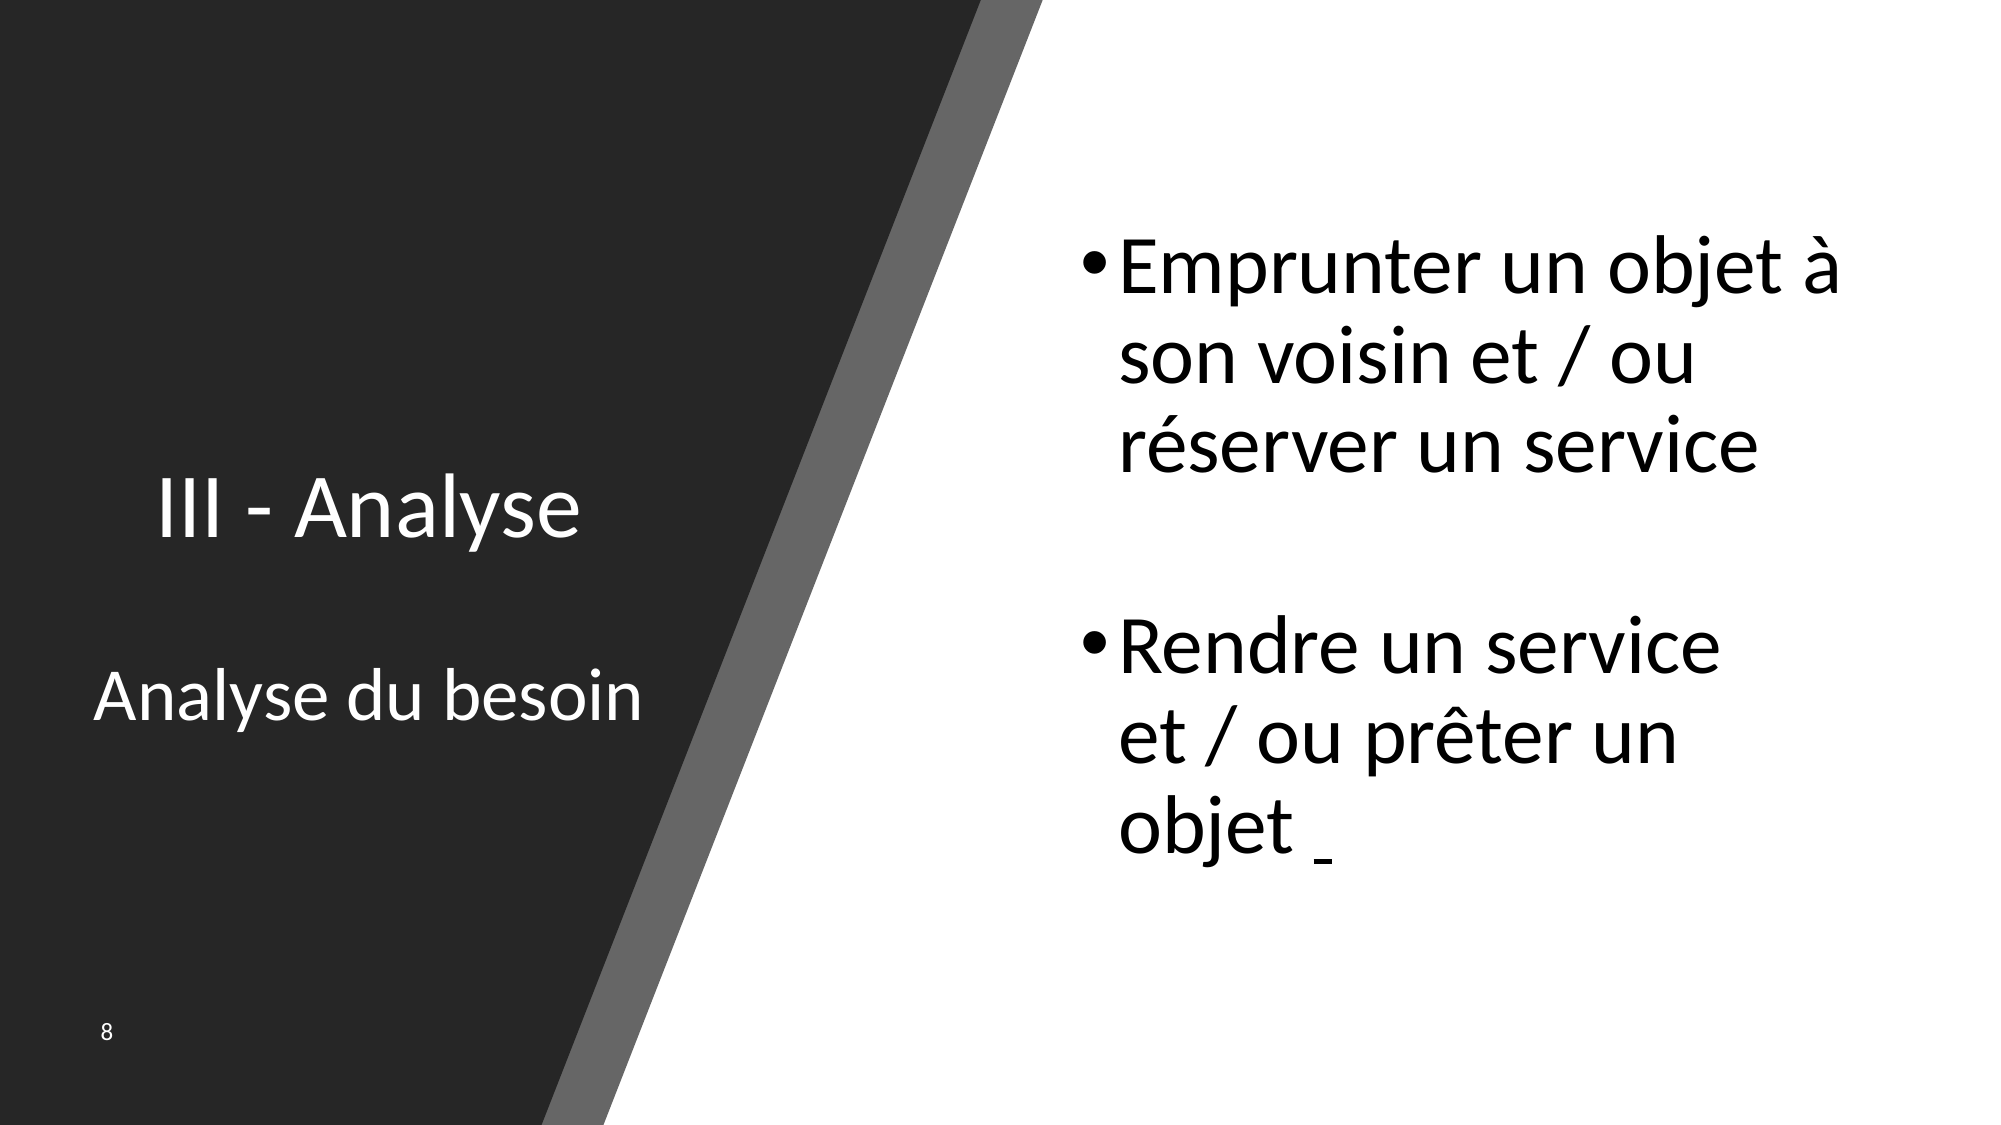

Emprunter un objet à son voisin et / ou réserver un service

Rendre un service
et / ou prêter un objet
# III - Analyse Analyse du besoin
8